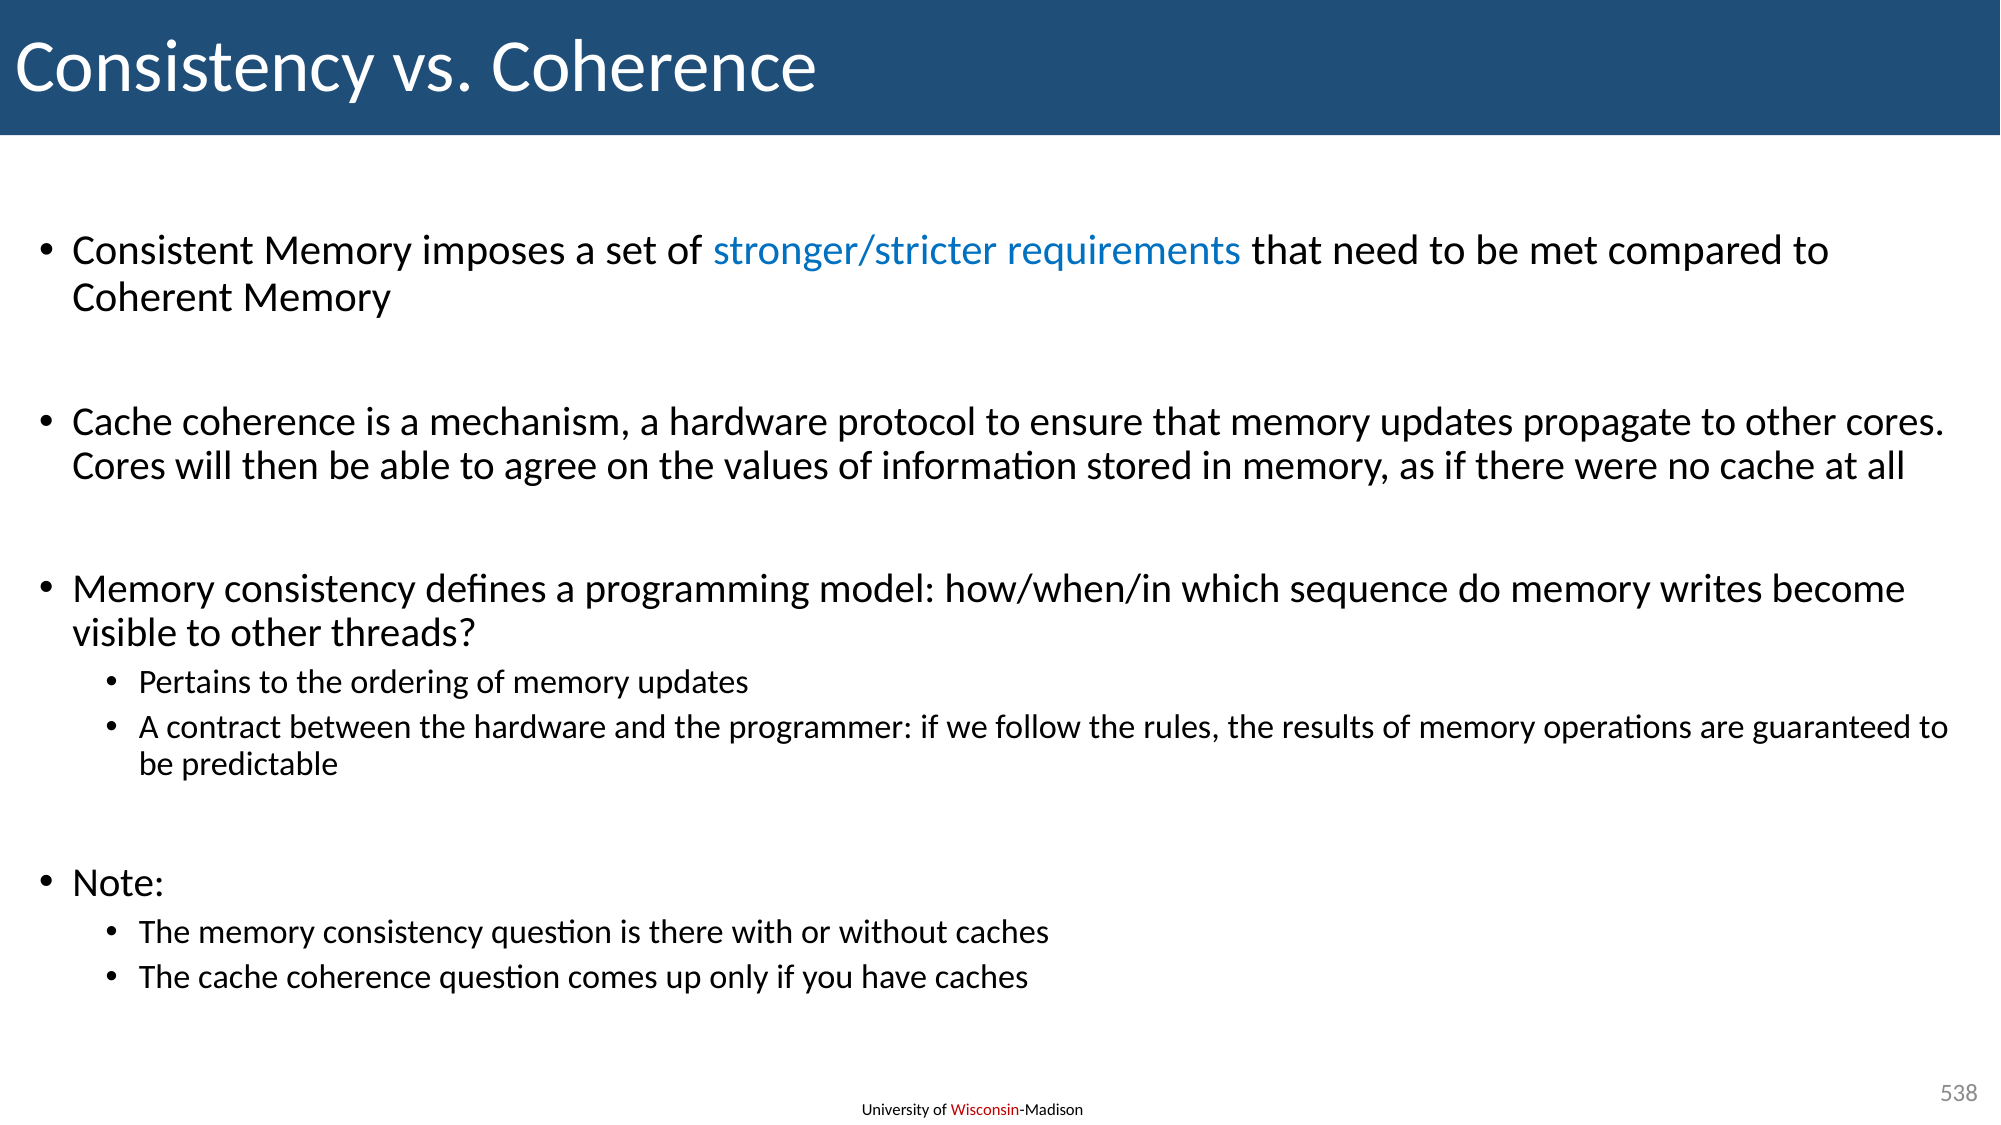

# Consistency vs. Coherence
Consistent Memory imposes a set of stronger/stricter requirements that need to be met compared to Coherent Memory

Cache coherence is a mechanism, a hardware protocol to ensure that memory updates propagate to other cores. Cores will then be able to agree on the values of information stored in memory, as if there were no cache at all

Memory consistency defines a programming model: how/when/in which sequence do memory writes become visible to other threads?
Pertains to the ordering of memory updates
A contract between the hardware and the programmer: if we follow the rules, the results of memory operations are guaranteed to be predictable

Note:
The memory consistency question is there with or without caches
The cache coherence question comes up only if you have caches

538